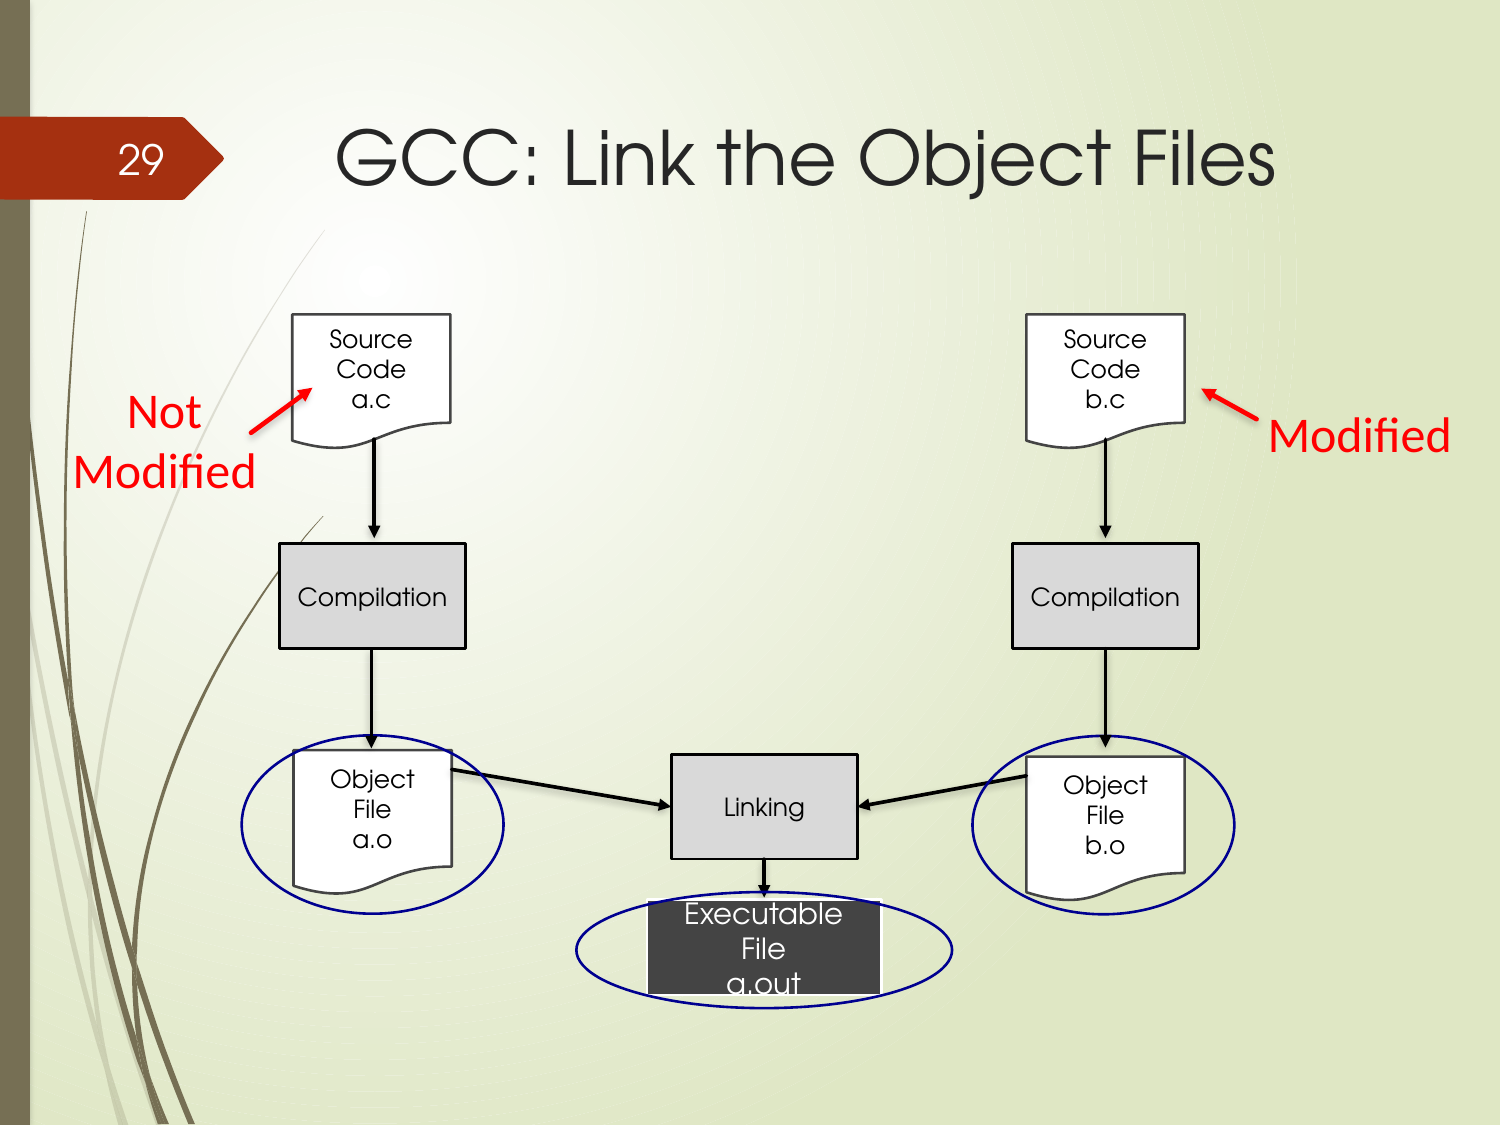

# GCC: Link the Object Files
29
Source Code
b.c
Source Code
a.c
Not Modified
Modified
Compilation
Compilation

Object File
a.o
Linking
Object File
b.o

Executable File
a.out